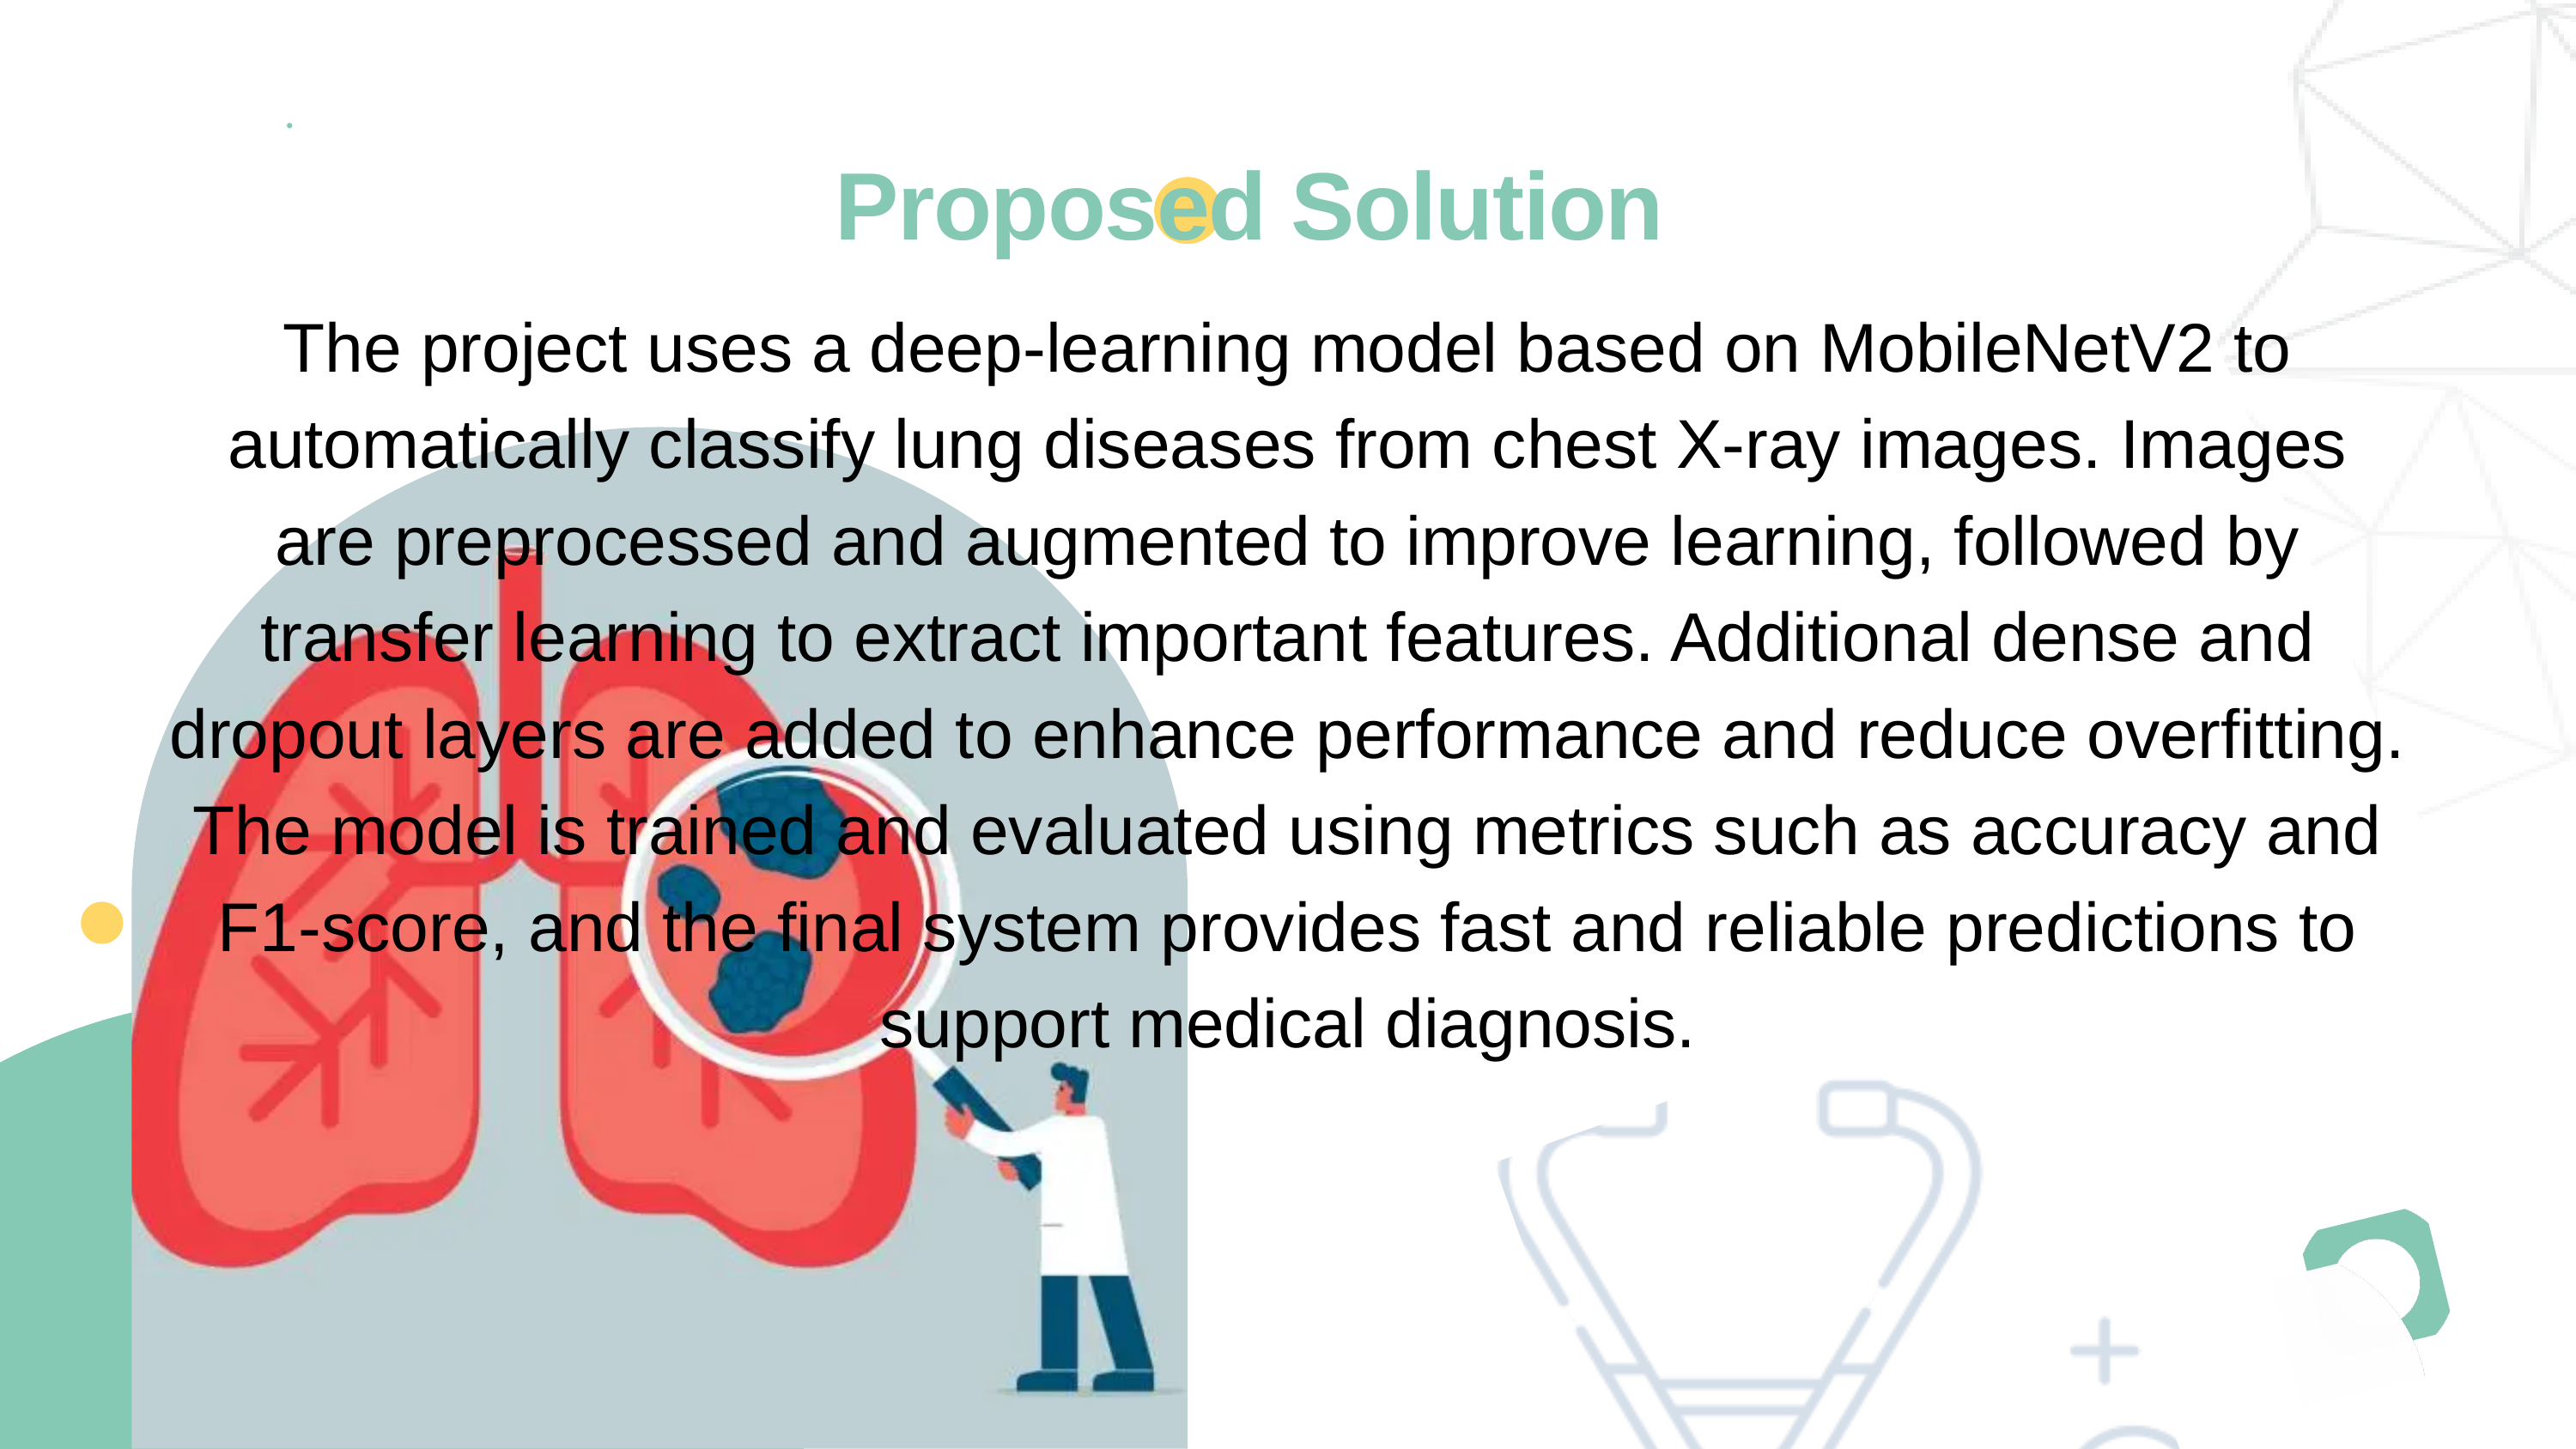

Proposed Solution

The project uses a deep-learning model based on MobileNetV2 to automatically classify lung diseases from chest X-ray images. Images are preprocessed and augmented to improve learning, followed by transfer learning to extract important features. Additional dense and dropout layers are added to enhance performance and reduce overfitting. The model is trained and evaluated using metrics such as accuracy and F1-score, and the final system provides fast and reliable predictions to support medical diagnosis.